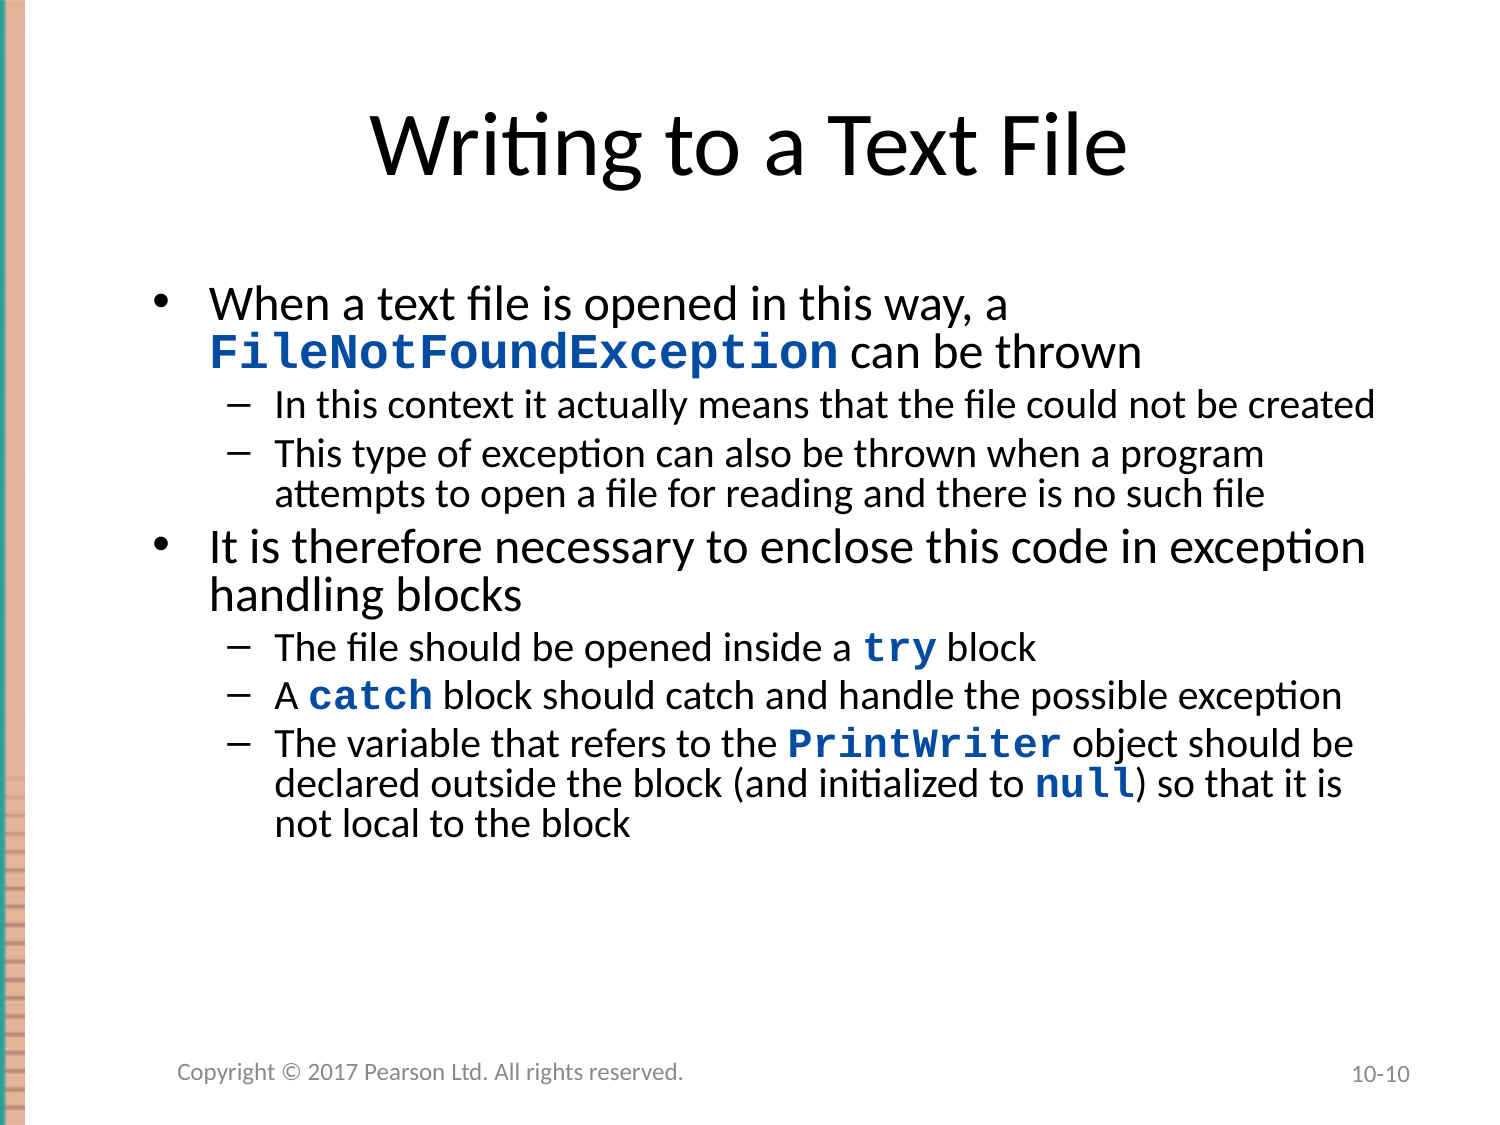

# Writing to a Text File
When a text file is opened in this way, a FileNotFoundException can be thrown
In this context it actually means that the file could not be created
This type of exception can also be thrown when a program attempts to open a file for reading and there is no such file
It is therefore necessary to enclose this code in exception handling blocks
The file should be opened inside a try block
A catch block should catch and handle the possible exception
The variable that refers to the PrintWriter object should be declared outside the block (and initialized to null) so that it is not local to the block
Copyright © 2017 Pearson Ltd. All rights reserved.
10-10